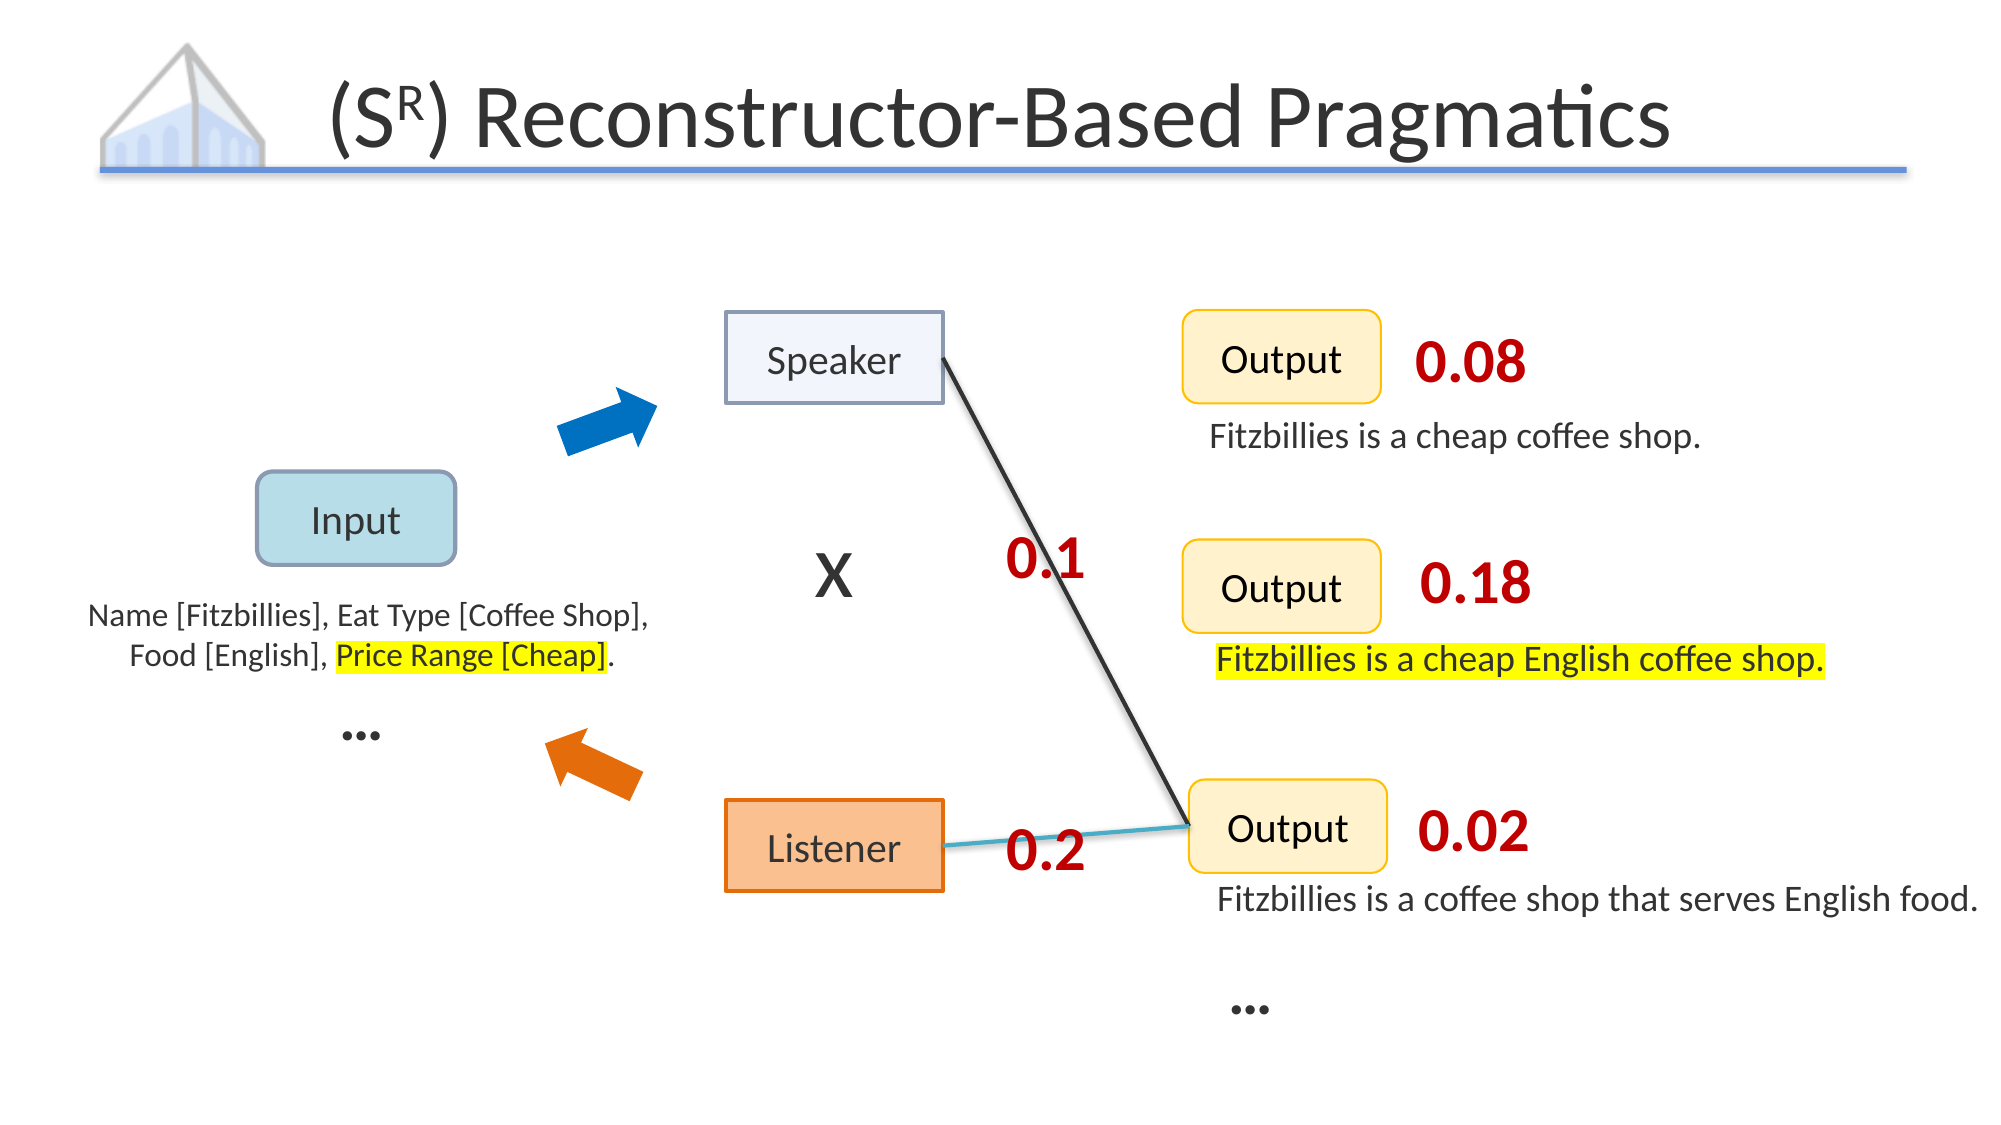

# (SR) Reconstructor-Based Pragmatics
Output
0.08
Speaker

Fitzbillies is a cheap coffee shop.
Input
x
0.1
0.18
Output
Name [Fitzbillies], Eat Type [Coffee Shop],
 Food [English], Price Range [Cheap].
Fitzbillies is a cheap English coffee shop.
…

Output
0.02
Listener
0.2
Fitzbillies is a coffee shop that serves English food.
…